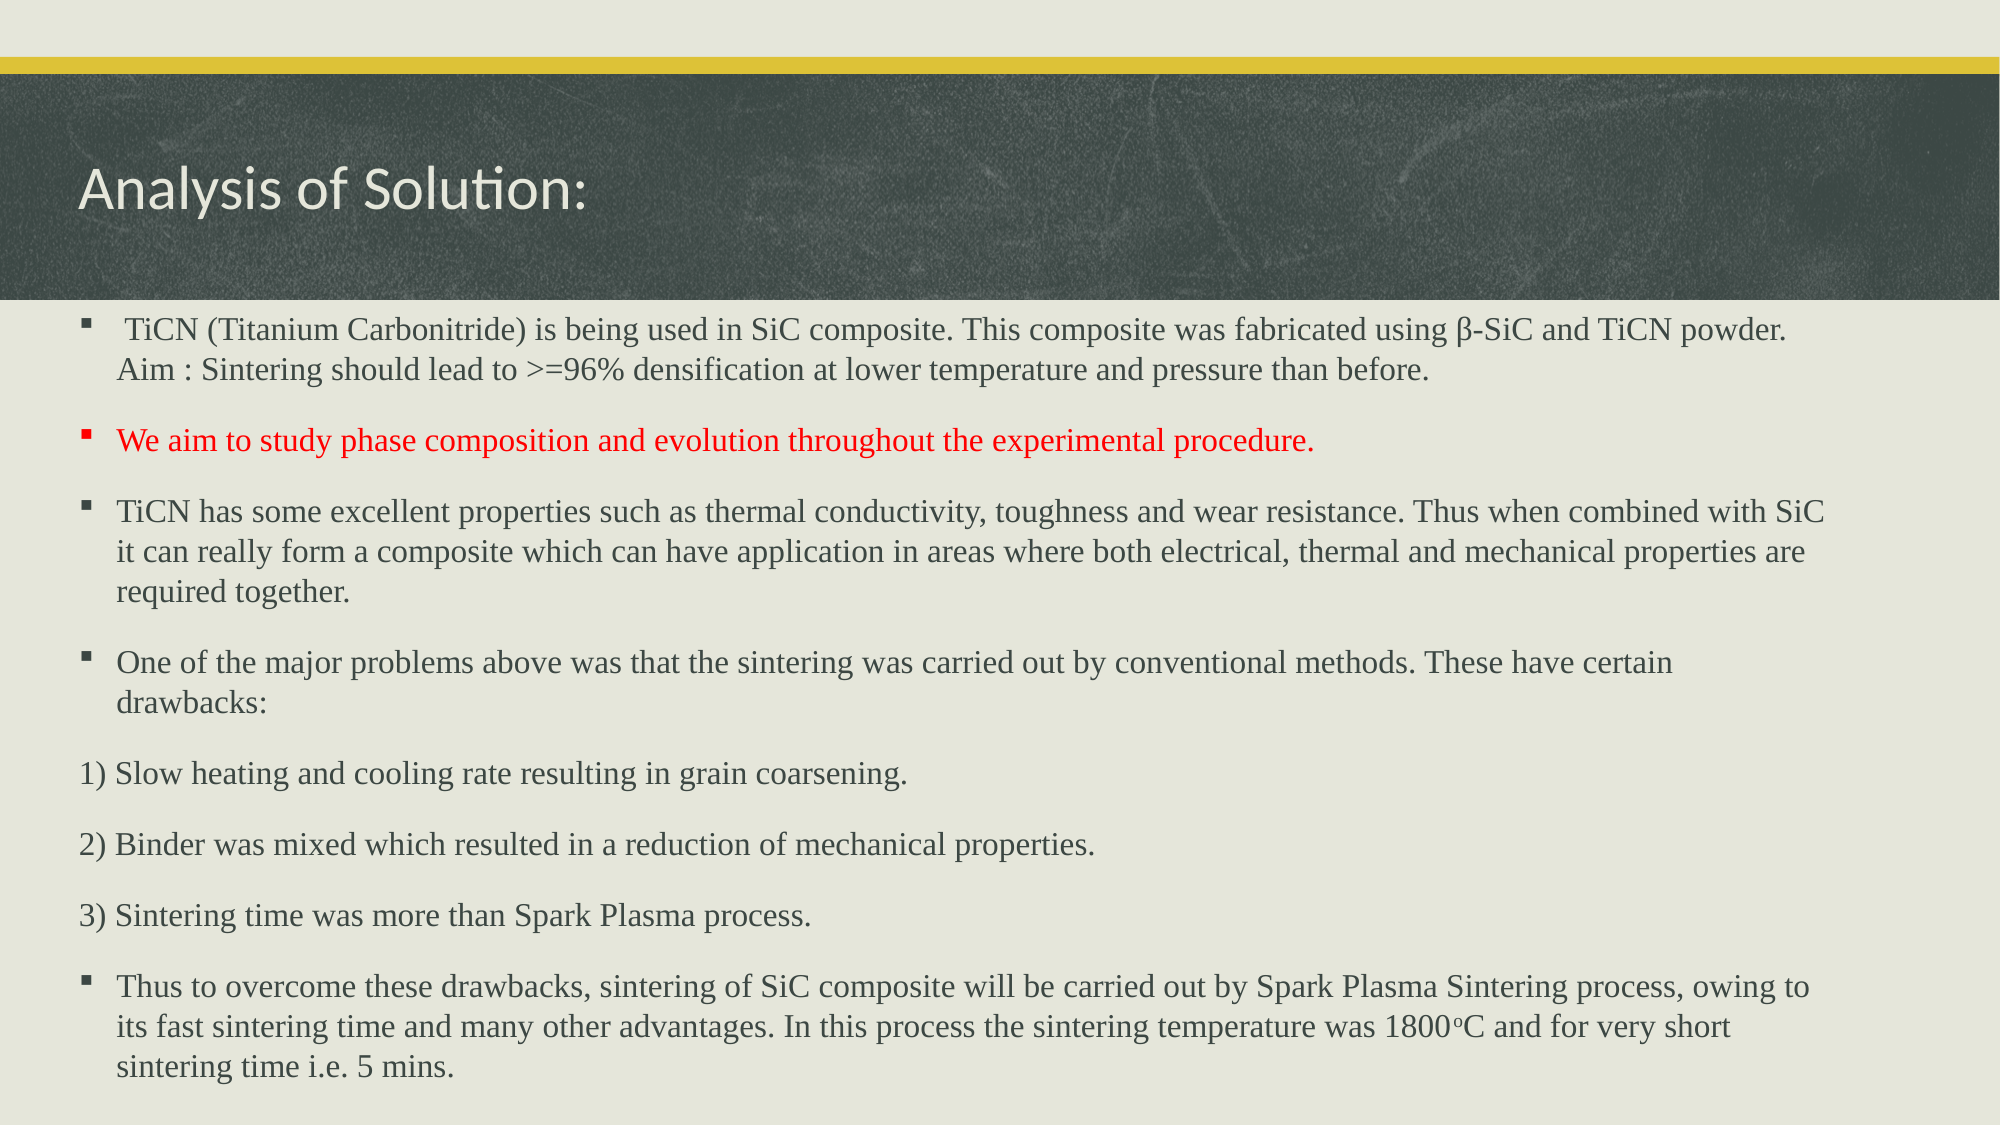

# Analysis of Solution:
 TiCN (Titanium Carbonitride) is being used in SiC composite. This composite was fabricated using β-SiC and TiCN powder. Aim : Sintering should lead to >=96% densification at lower temperature and pressure than before.
We aim to study phase composition and evolution throughout the experimental procedure.
TiCN has some excellent properties such as thermal conductivity, toughness and wear resistance. Thus when combined with SiC it can really form a composite which can have application in areas where both electrical, thermal and mechanical properties are required together.
One of the major problems above was that the sintering was carried out by conventional methods. These have certain drawbacks:
1) Slow heating and cooling rate resulting in grain coarsening.
2) Binder was mixed which resulted in a reduction of mechanical properties.
3) Sintering time was more than Spark Plasma process.
Thus to overcome these drawbacks, sintering of SiC composite will be carried out by Spark Plasma Sintering process, owing to its fast sintering time and many other advantages. In this process the sintering temperature was 1800oC and for very short sintering time i.e. 5 mins.